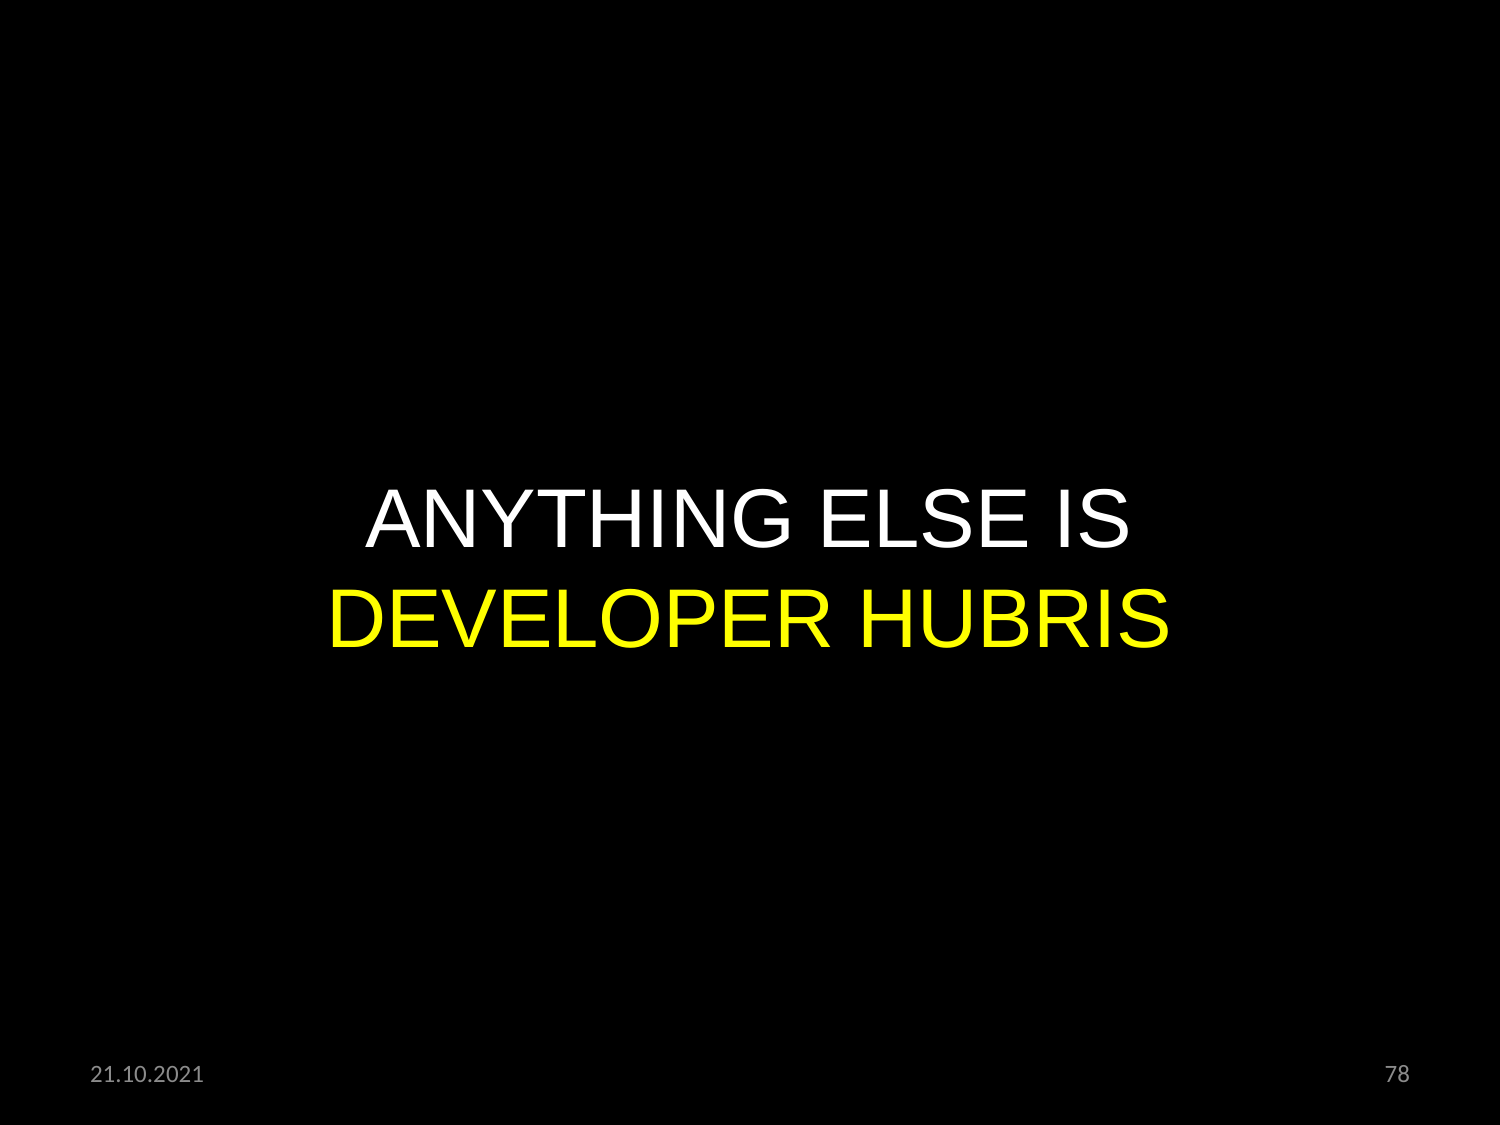

ANYTHING ELSE IS
DEVELOPER HUBRIS
21.10.2021
78